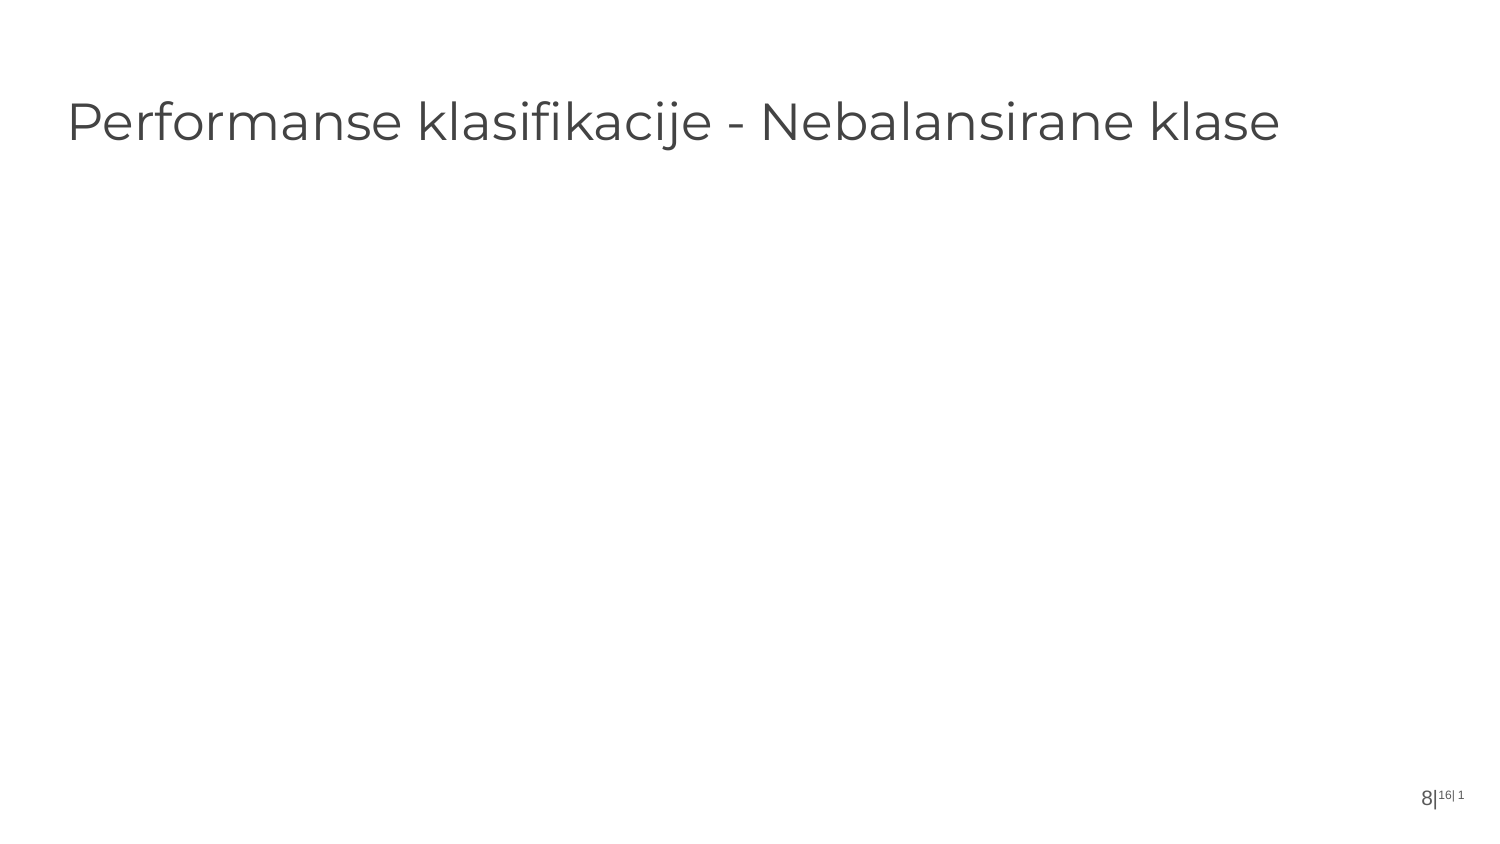

# Performanse klasifikacije - Nebalansirane klase

8|16| 1